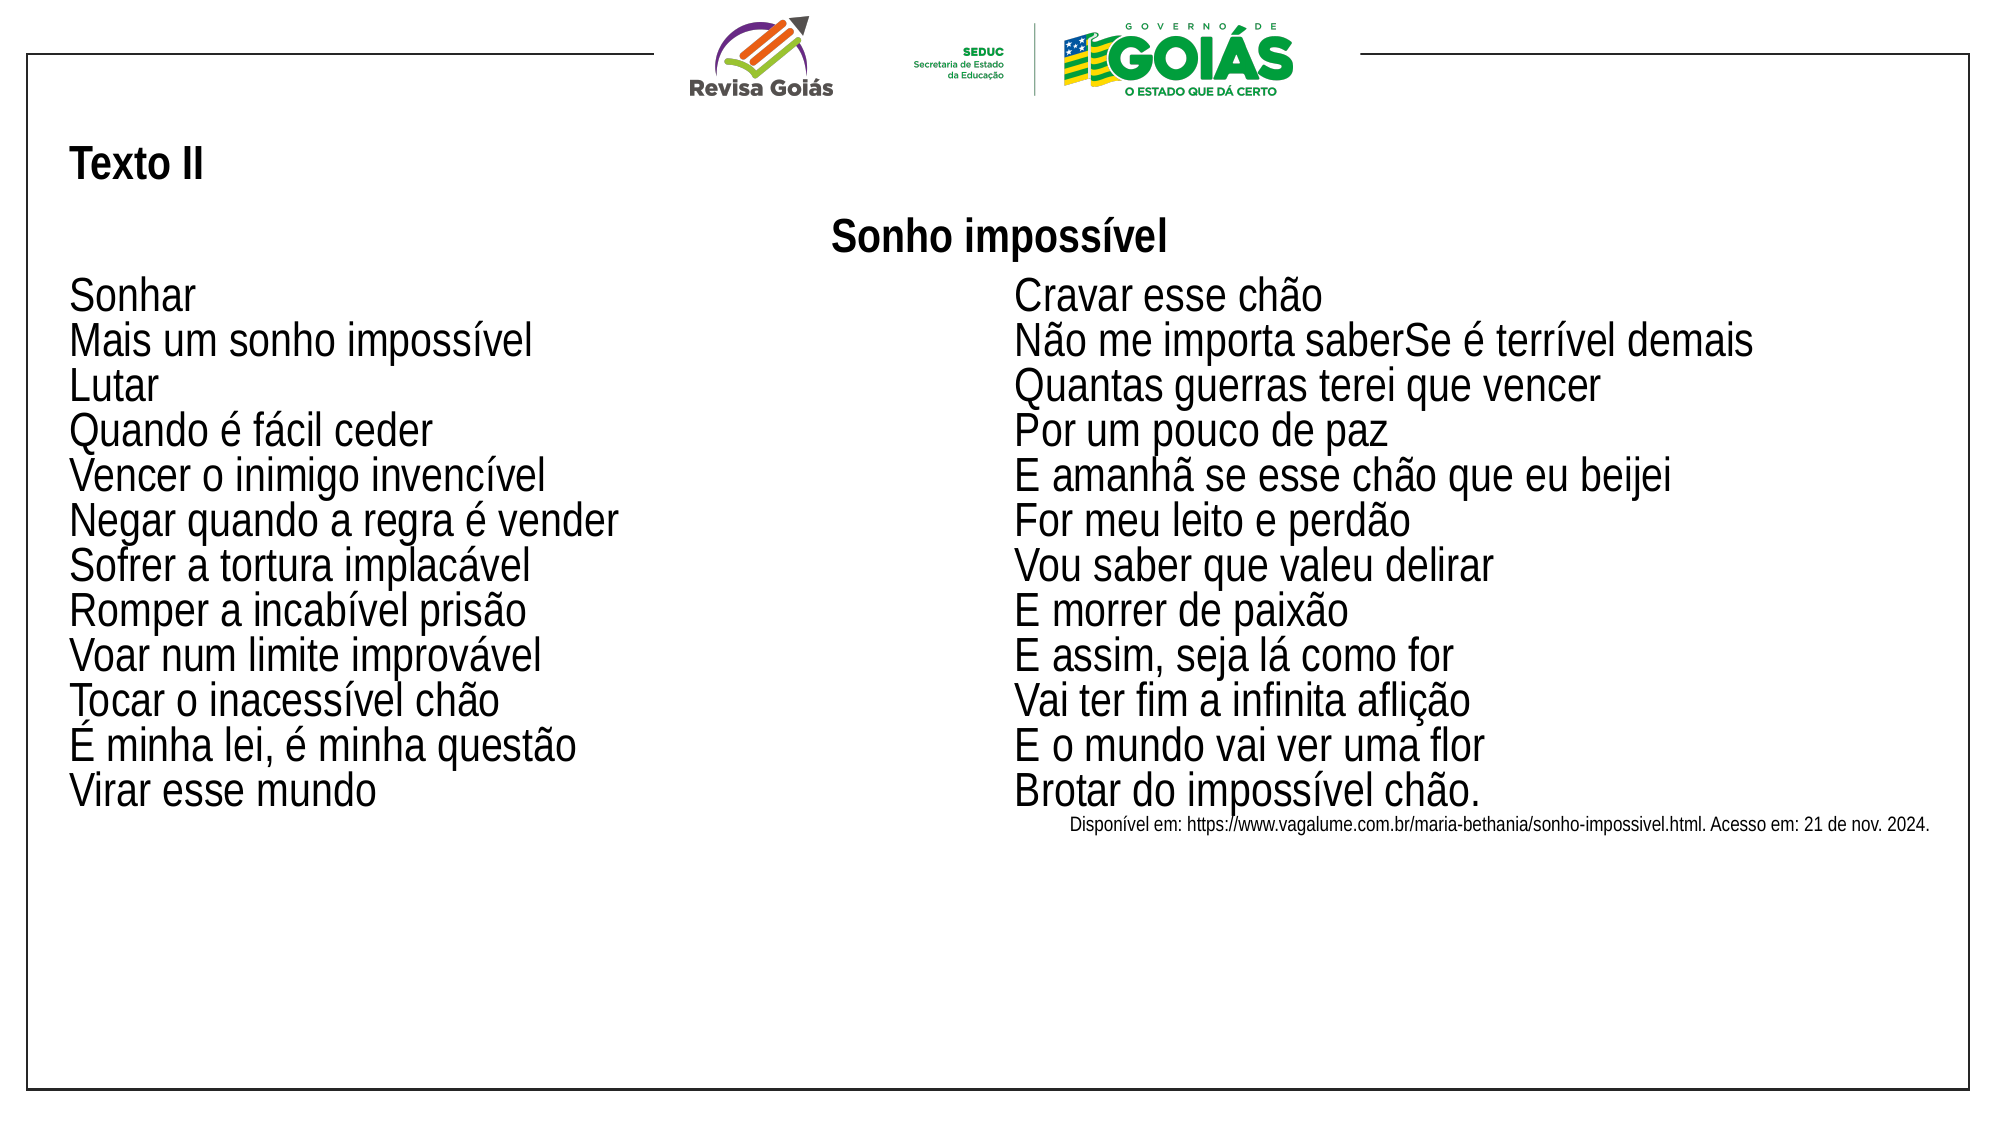

Texto II
Sonho impossível
| Sonhar Mais um sonho impossível Lutar Quando é fácil ceder Vencer o inimigo invencível Negar quando a regra é vender Sofrer a tortura implacável Romper a incabível prisão Voar num limite improvável Tocar o inacessível chão É minha lei, é minha questão Virar esse mundo | Cravar esse chão Não me importa saberSe é terrível demais Quantas guerras terei que vencer Por um pouco de paz E amanhã se esse chão que eu beijei For meu leito e perdão Vou saber que valeu delirar E morrer de paixão E assim, seja lá como for Vai ter fim a infinita aflição E o mundo vai ver uma flor Brotar do impossível chão. Disponível em: https://www.vagalume.com.br/maria-bethania/sonho-impossivel.html. Acesso em: 21 de nov. 2024. |
| --- | --- |